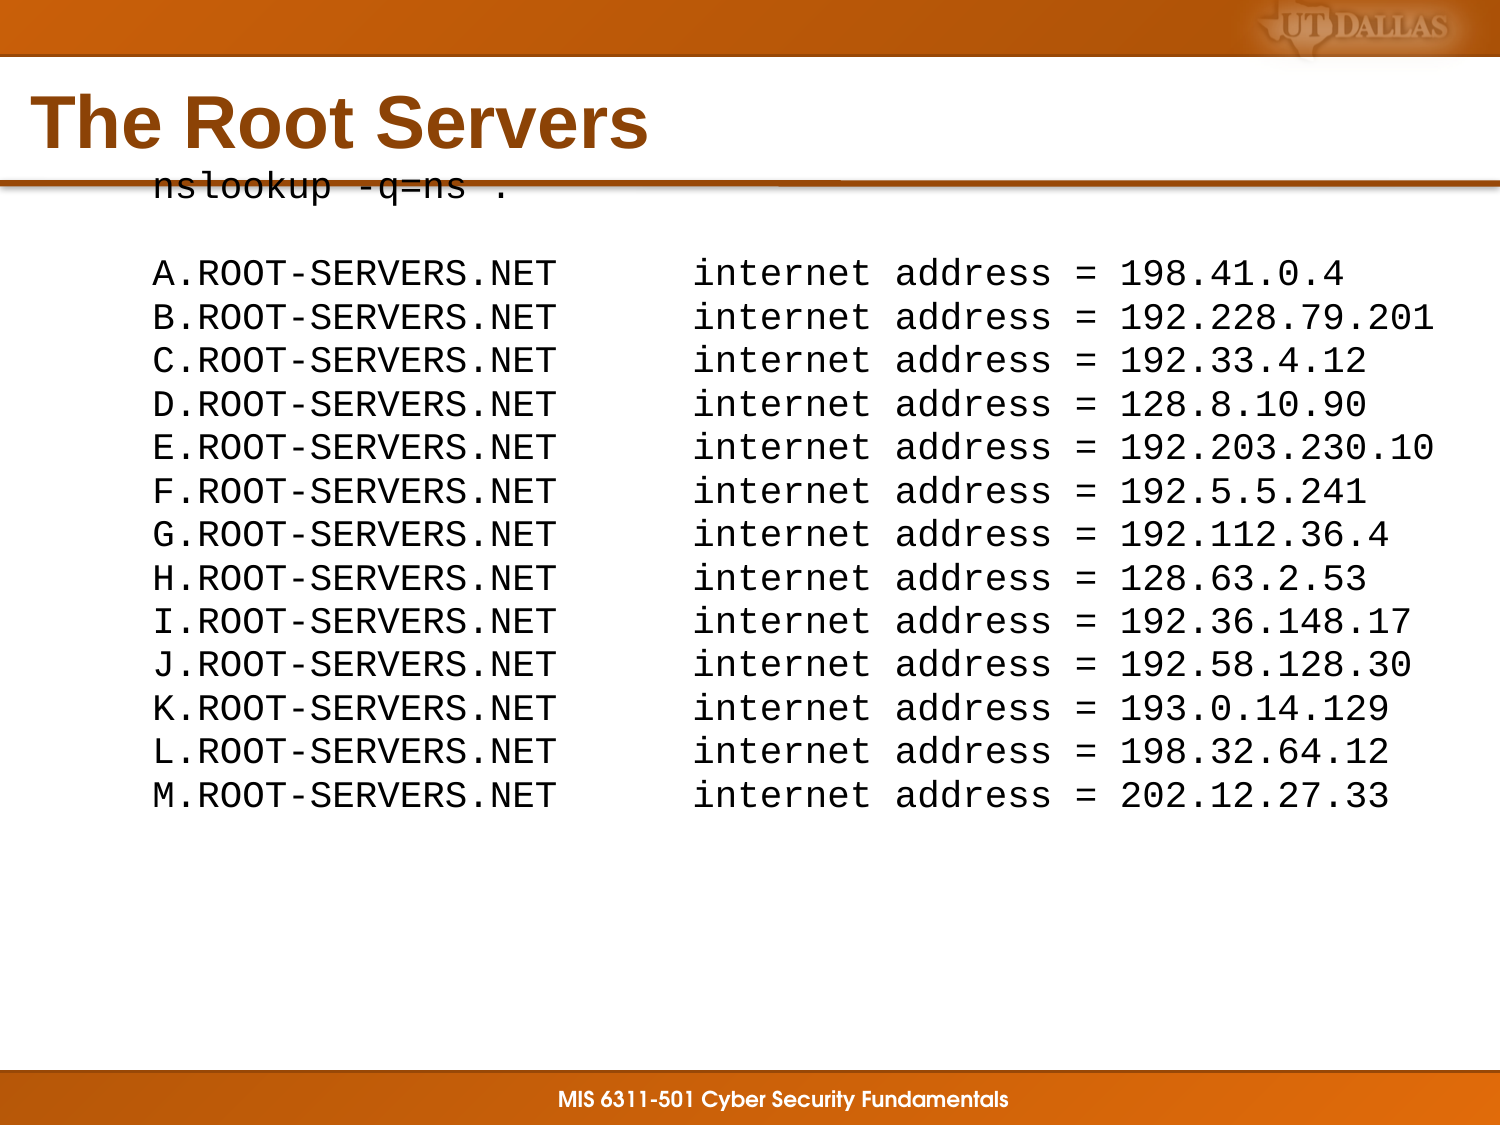

# The Root Servers
nslookup -q=ns .

A.ROOT-SERVERS.NET      internet address = 198.41.0.4
B.ROOT-SERVERS.NET      internet address = 192.228.79.201
C.ROOT-SERVERS.NET      internet address = 192.33.4.12
D.ROOT-SERVERS.NET      internet address = 128.8.10.90
E.ROOT-SERVERS.NET      internet address = 192.203.230.10
F.ROOT-SERVERS.NET      internet address = 192.5.5.241
G.ROOT-SERVERS.NET      internet address = 192.112.36.4
H.ROOT-SERVERS.NET      internet address = 128.63.2.53
I.ROOT-SERVERS.NET      internet address = 192.36.148.17
J.ROOT-SERVERS.NET      internet address = 192.58.128.30
K.ROOT-SERVERS.NET      internet address = 193.0.14.129
L.ROOT-SERVERS.NET      internet address = 198.32.64.12
M.ROOT-SERVERS.NET      internet address = 202.12.27.33